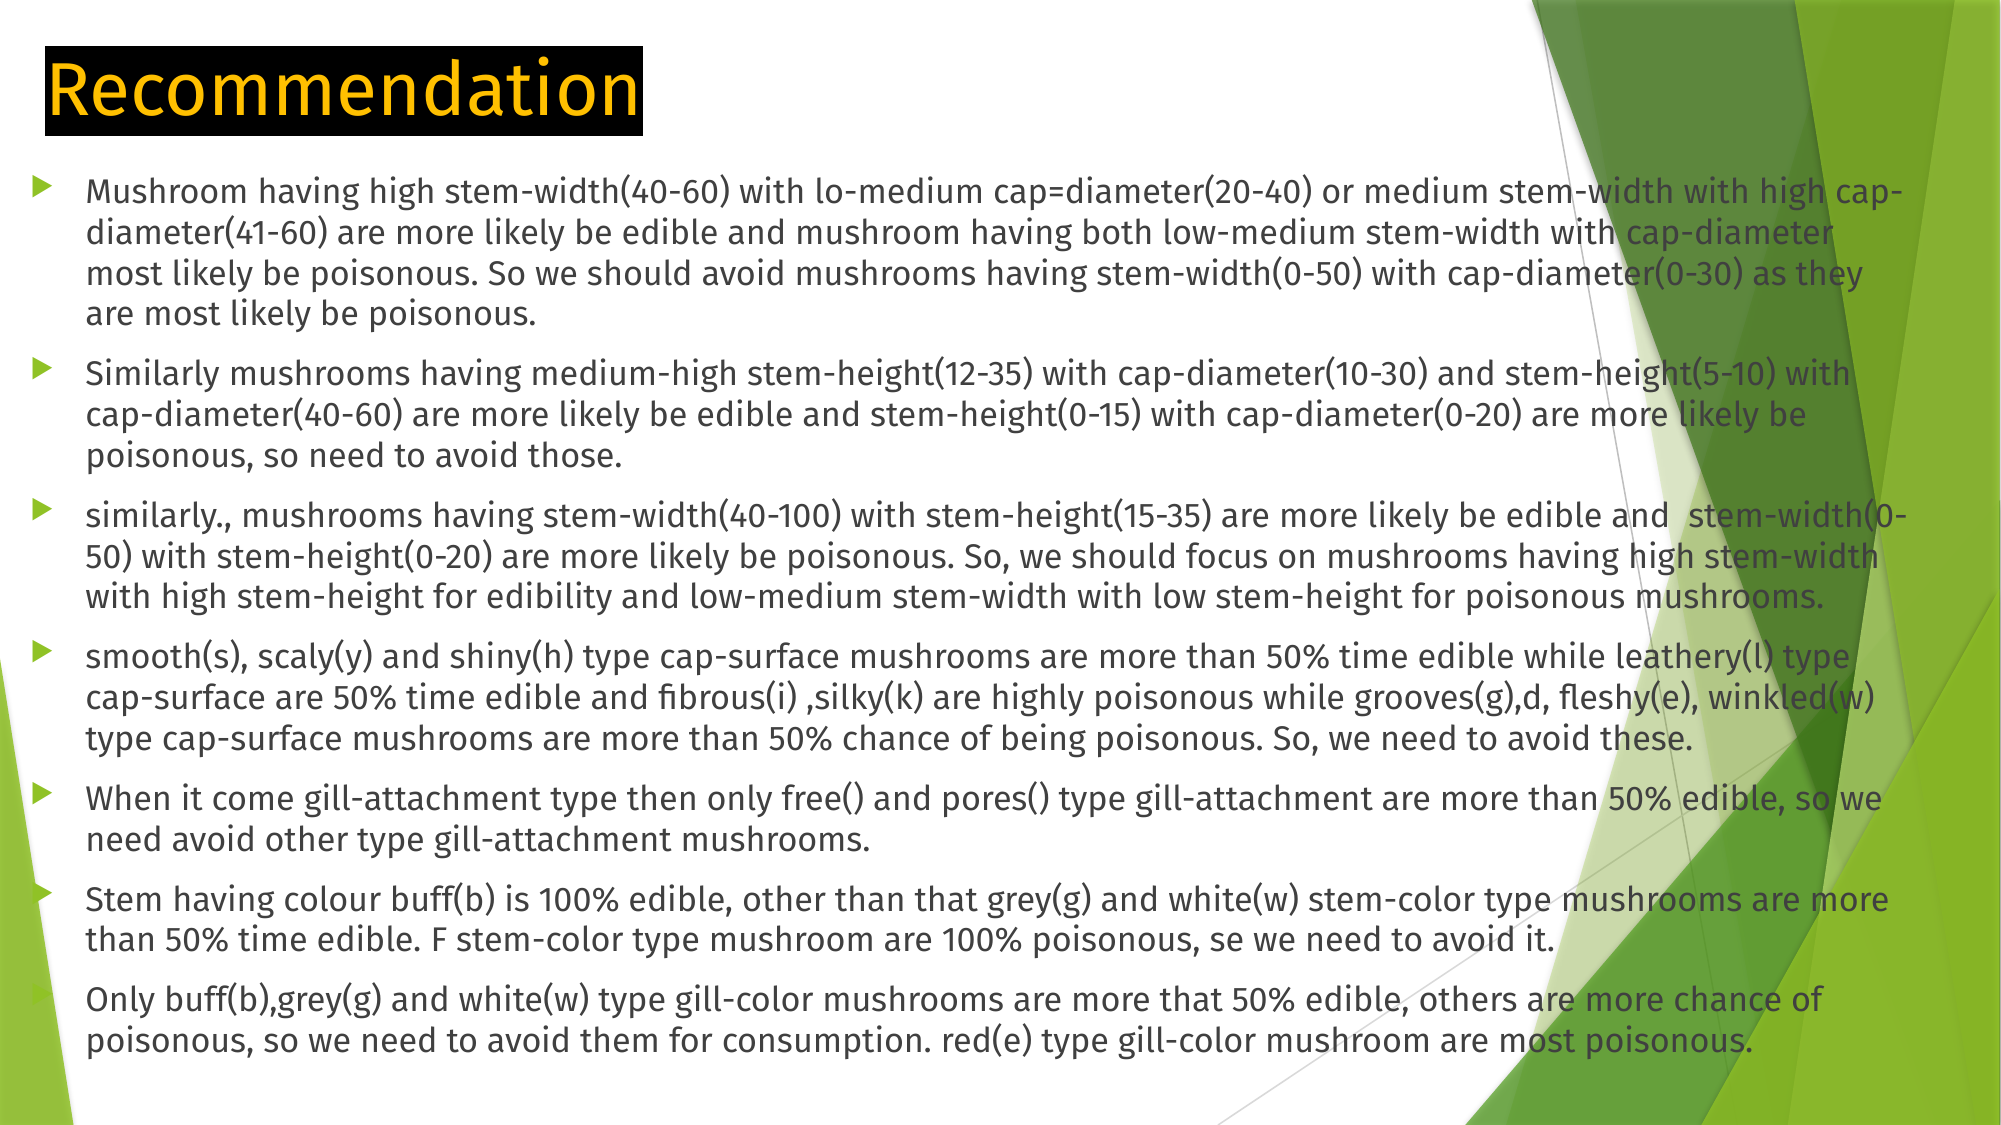

# Recommendation
Mushroom having high stem-width(40-60) with lo-medium cap=diameter(20-40) or medium stem-width with high cap-diameter(41-60) are more likely be edible and mushroom having both low-medium stem-width with cap-diameter most likely be poisonous. So we should avoid mushrooms having stem-width(0-50) with cap-diameter(0-30) as they are most likely be poisonous.
Similarly mushrooms having medium-high stem-height(12-35) with cap-diameter(10-30) and stem-height(5-10) with cap-diameter(40-60) are more likely be edible and stem-height(0-15) with cap-diameter(0-20) are more likely be poisonous, so need to avoid those.
similarly., mushrooms having stem-width(40-100) with stem-height(15-35) are more likely be edible and  stem-width(0-50) with stem-height(0-20) are more likely be poisonous. So, we should focus on mushrooms having high stem-width with high stem-height for edibility and low-medium stem-width with low stem-height for poisonous mushrooms.
smooth(s), scaly(y) and shiny(h) type cap-surface mushrooms are more than 50% time edible while leathery(l) type cap-surface are 50% time edible and fibrous(i) ,silky(k) are highly poisonous while grooves(g),d, fleshy(e), winkled(w) type cap-surface mushrooms are more than 50% chance of being poisonous. So, we need to avoid these.
When it come gill-attachment type then only free() and pores() type gill-attachment are more than 50% edible, so we need avoid other type gill-attachment mushrooms.
Stem having colour buff(b) is 100% edible, other than that grey(g) and white(w) stem-color type mushrooms are more than 50% time edible. F stem-color type mushroom are 100% poisonous, se we need to avoid it.
Only buff(b),grey(g) and white(w) type gill-color mushrooms are more that 50% edible, others are more chance of poisonous, so we need to avoid them for consumption. red(e) type gill-color mushroom are most poisonous.